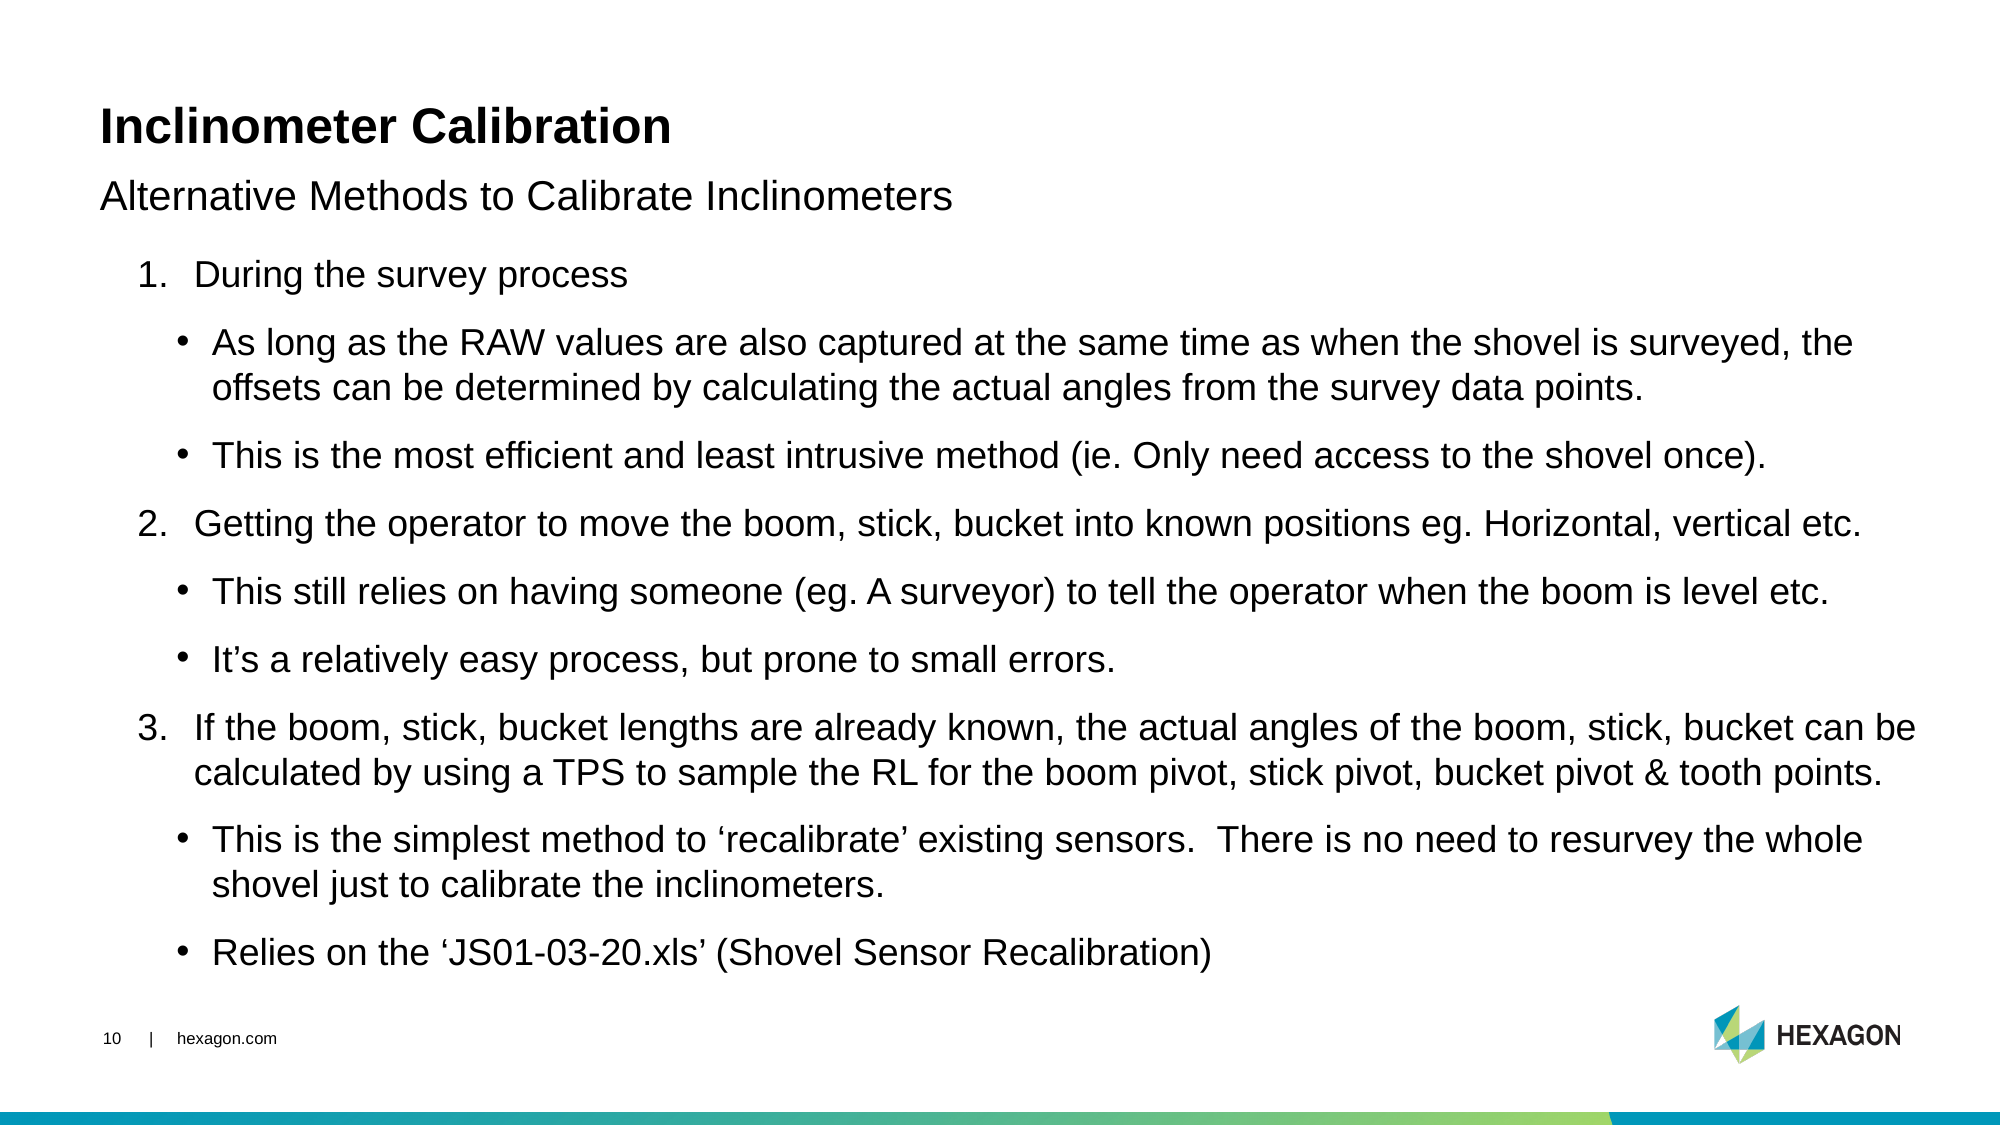

# Inclinometer Calibration
Alternative Methods to Calibrate Inclinometers

During the survey process
As long as the RAW values are also captured at the same time as when the shovel is surveyed, the offsets can be determined by calculating the actual angles from the survey data points.
This is the most efficient and least intrusive method (ie. Only need access to the shovel once).
Getting the operator to move the boom, stick, bucket into known positions eg. Horizontal, vertical etc.
This still relies on having someone (eg. A surveyor) to tell the operator when the boom is level etc.
It’s a relatively easy process, but prone to small errors.
If the boom, stick, bucket lengths are already known, the actual angles of the boom, stick, bucket can be calculated by using a TPS to sample the RL for the boom pivot, stick pivot, bucket pivot & tooth points.
This is the simplest method to ‘recalibrate’ existing sensors.  There is no need to resurvey the whole shovel just to calibrate the inclinometers.
Relies on the ‘JS01-03-20.xls’ (Shovel Sensor Recalibration)